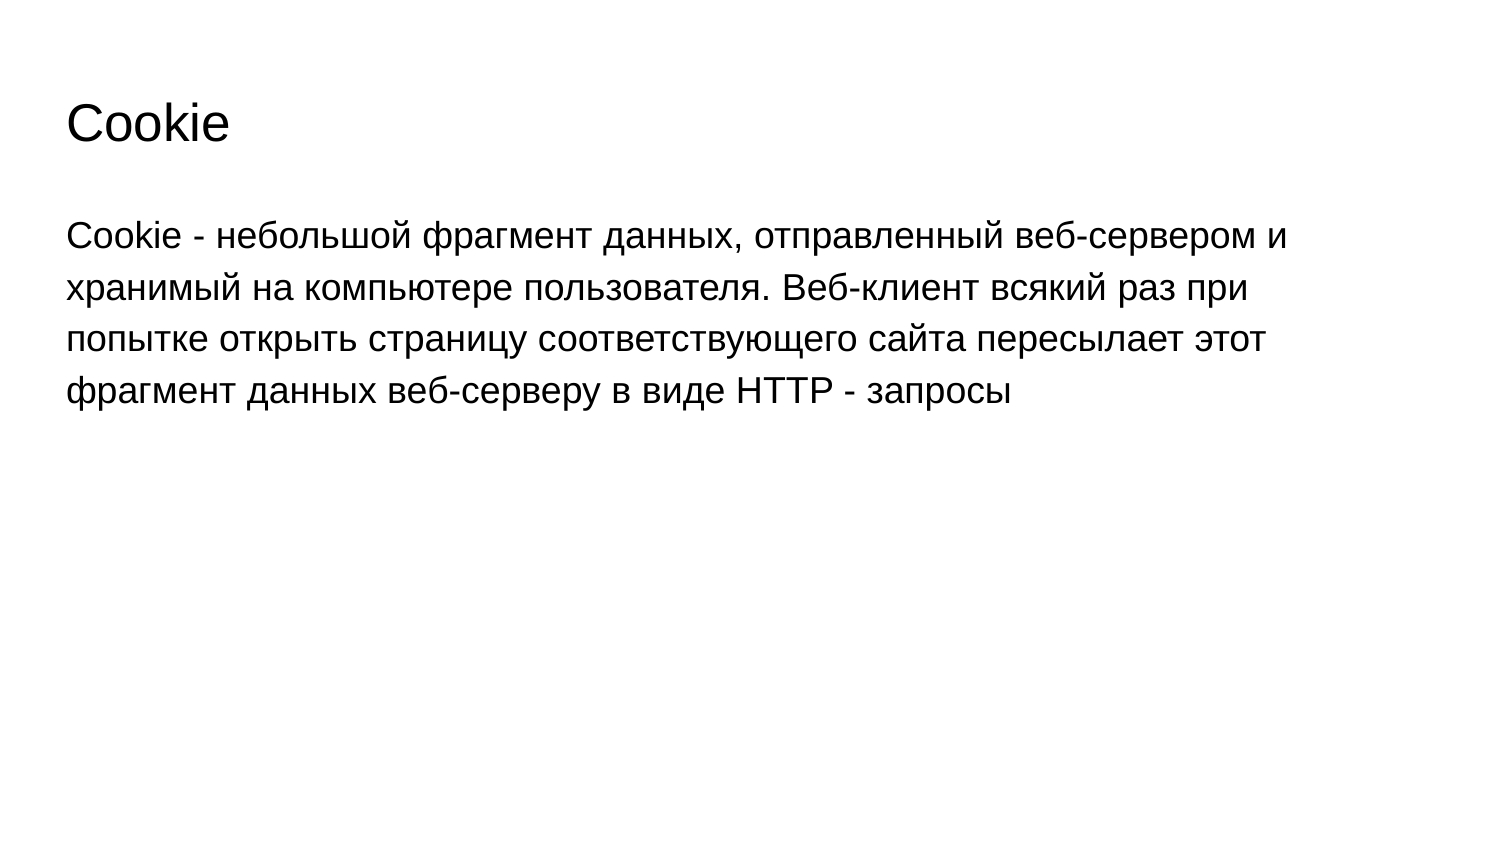

# Cookie
Cookie - небольшой фрагмент данных, отправленный веб-сервером и хранимый на компьютере пользователя. Веб-клиент всякий раз при попытке открыть страницу соответствующего сайта пересылает этот фрагмент данных веб-серверу в виде HTTP - запросы